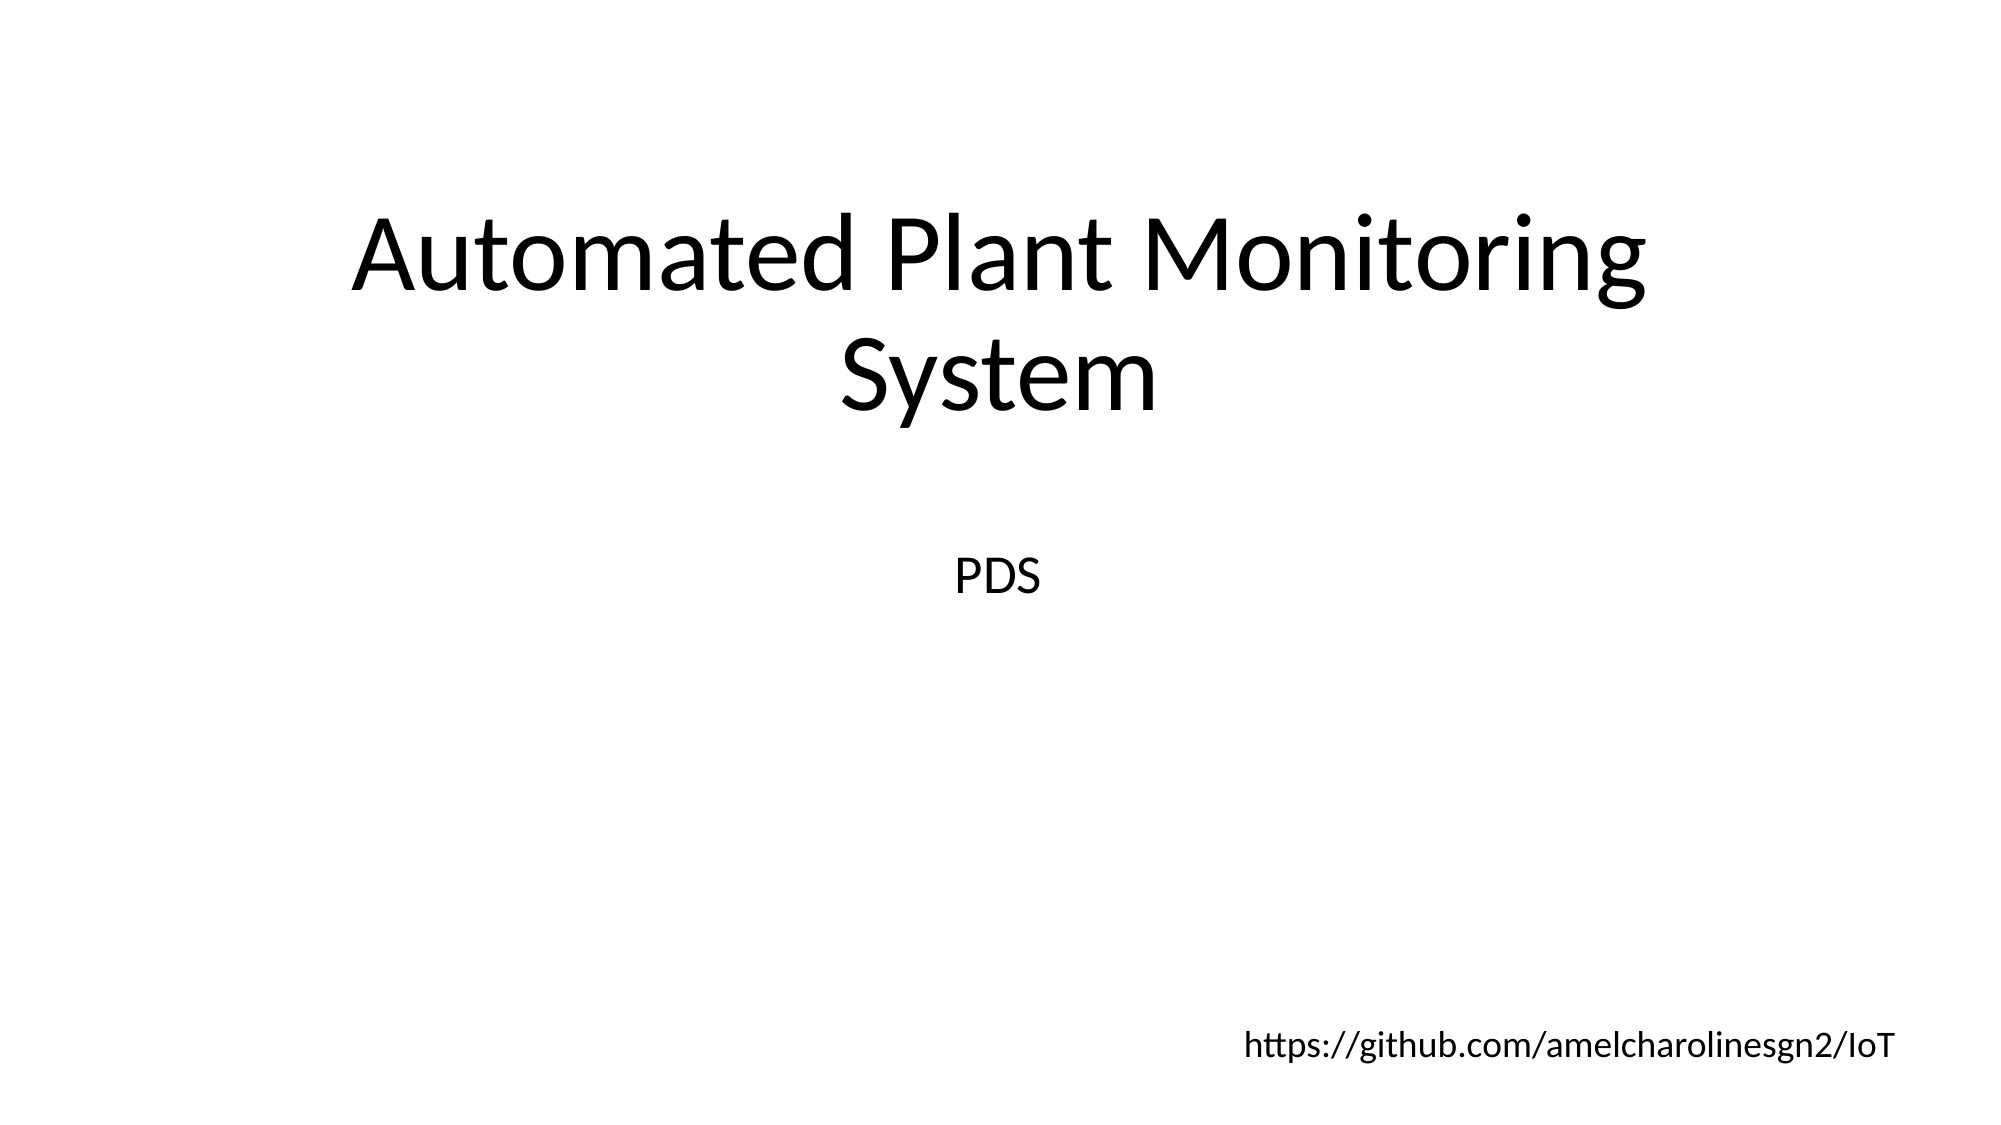

# Automated Plant Monitoring System
PDS
https://github.com/amelcharolinesgn2/IoT